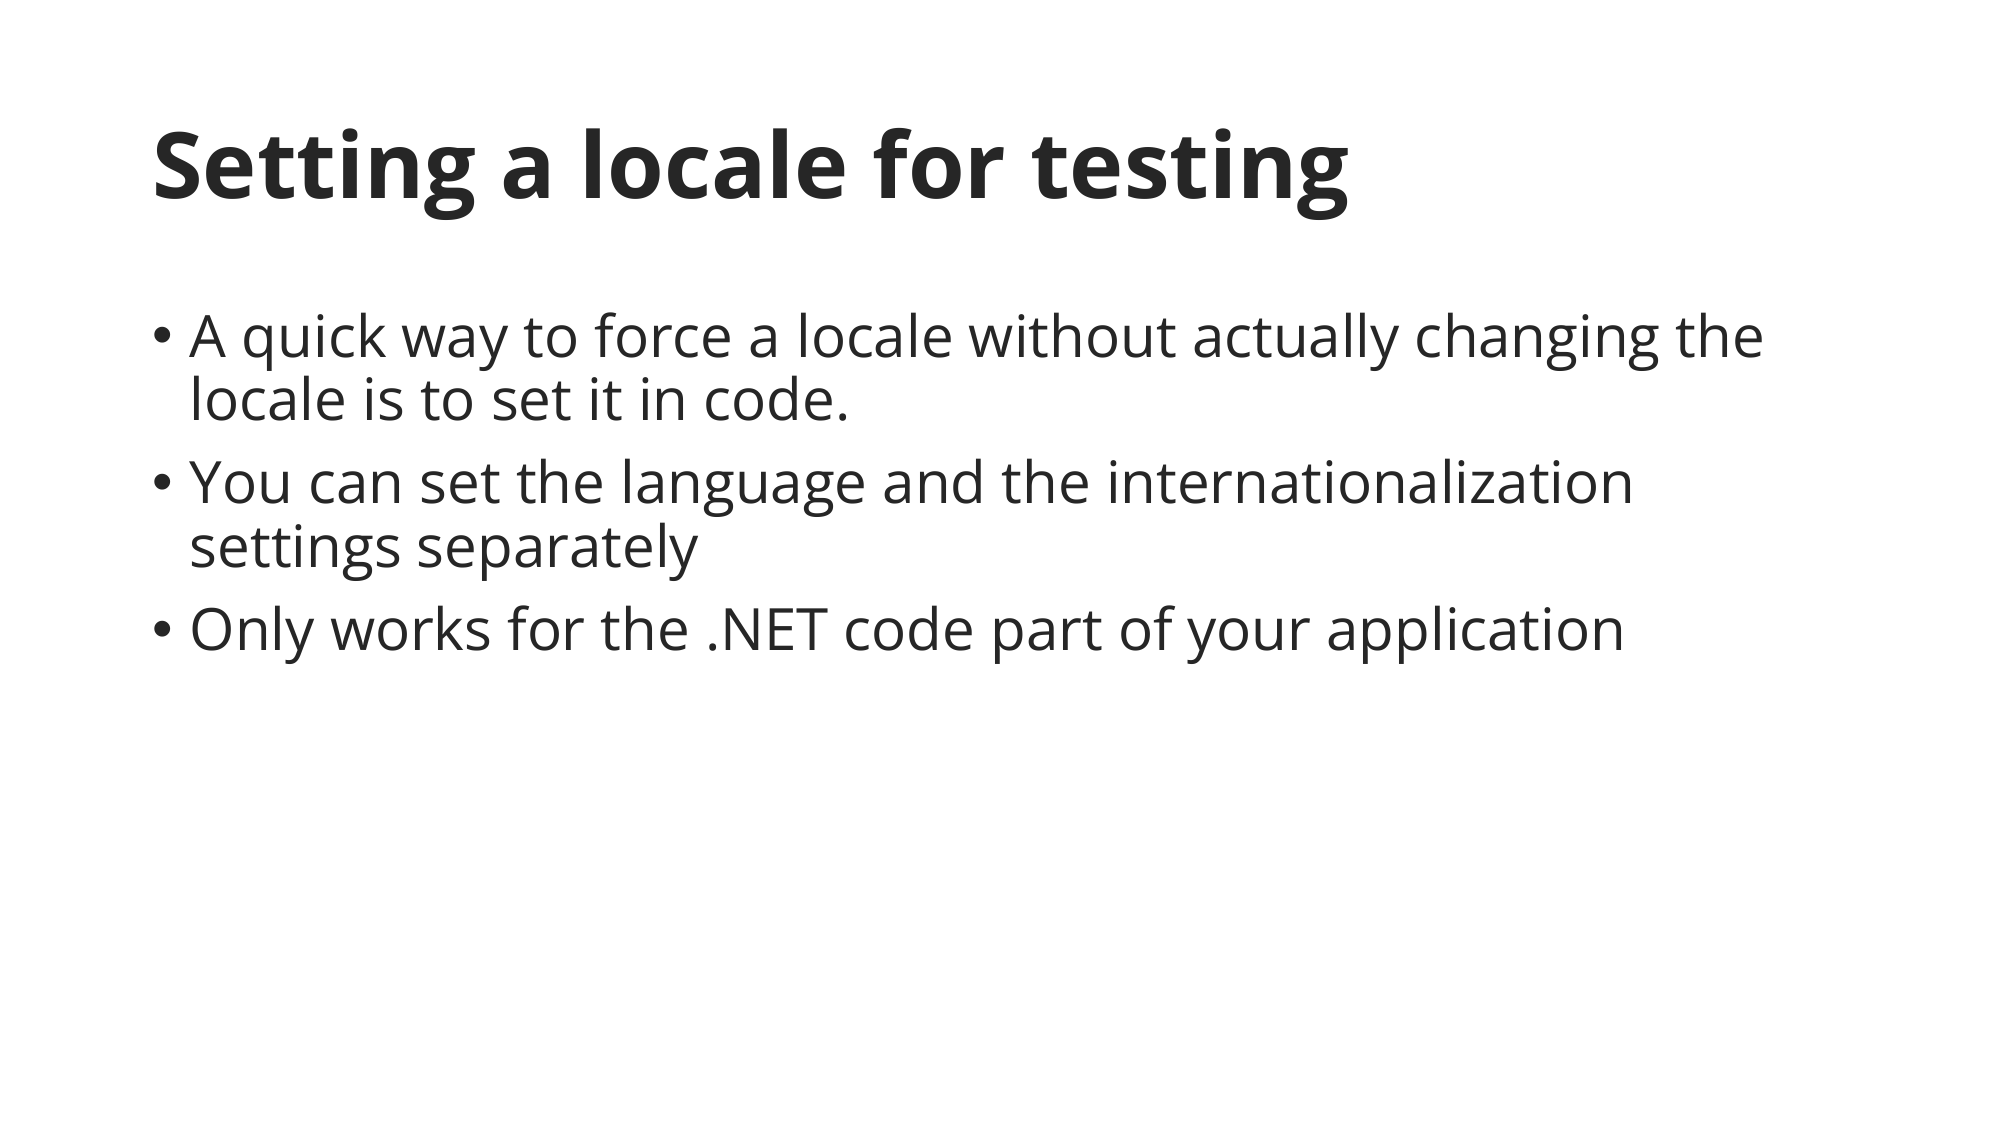

# Setting a locale for testing
A quick way to force a locale without actually changing the locale is to set it in code.
You can set the language and the internationalization settings separately
Only works for the .NET code part of your application